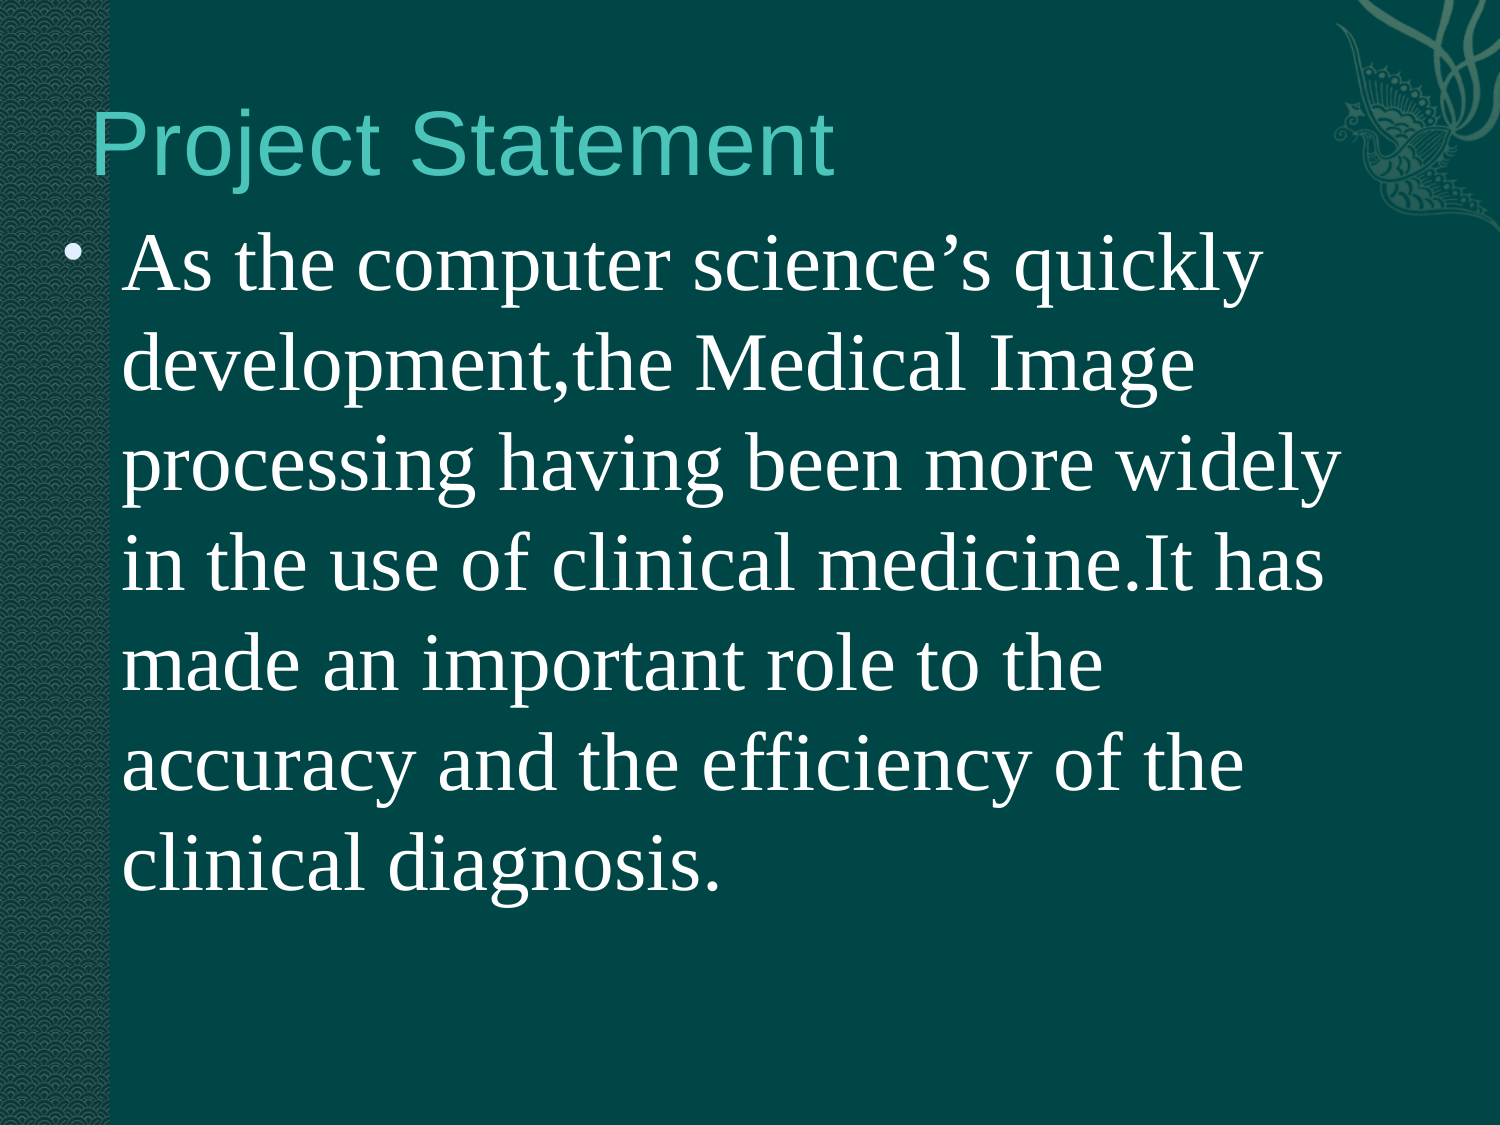

# Project Statement
As the computer science’s quickly development,the Medical Image processing having been more widely in the use of clinical medicine.It has made an important role to the accuracy and the efficiency of the clinical diagnosis.